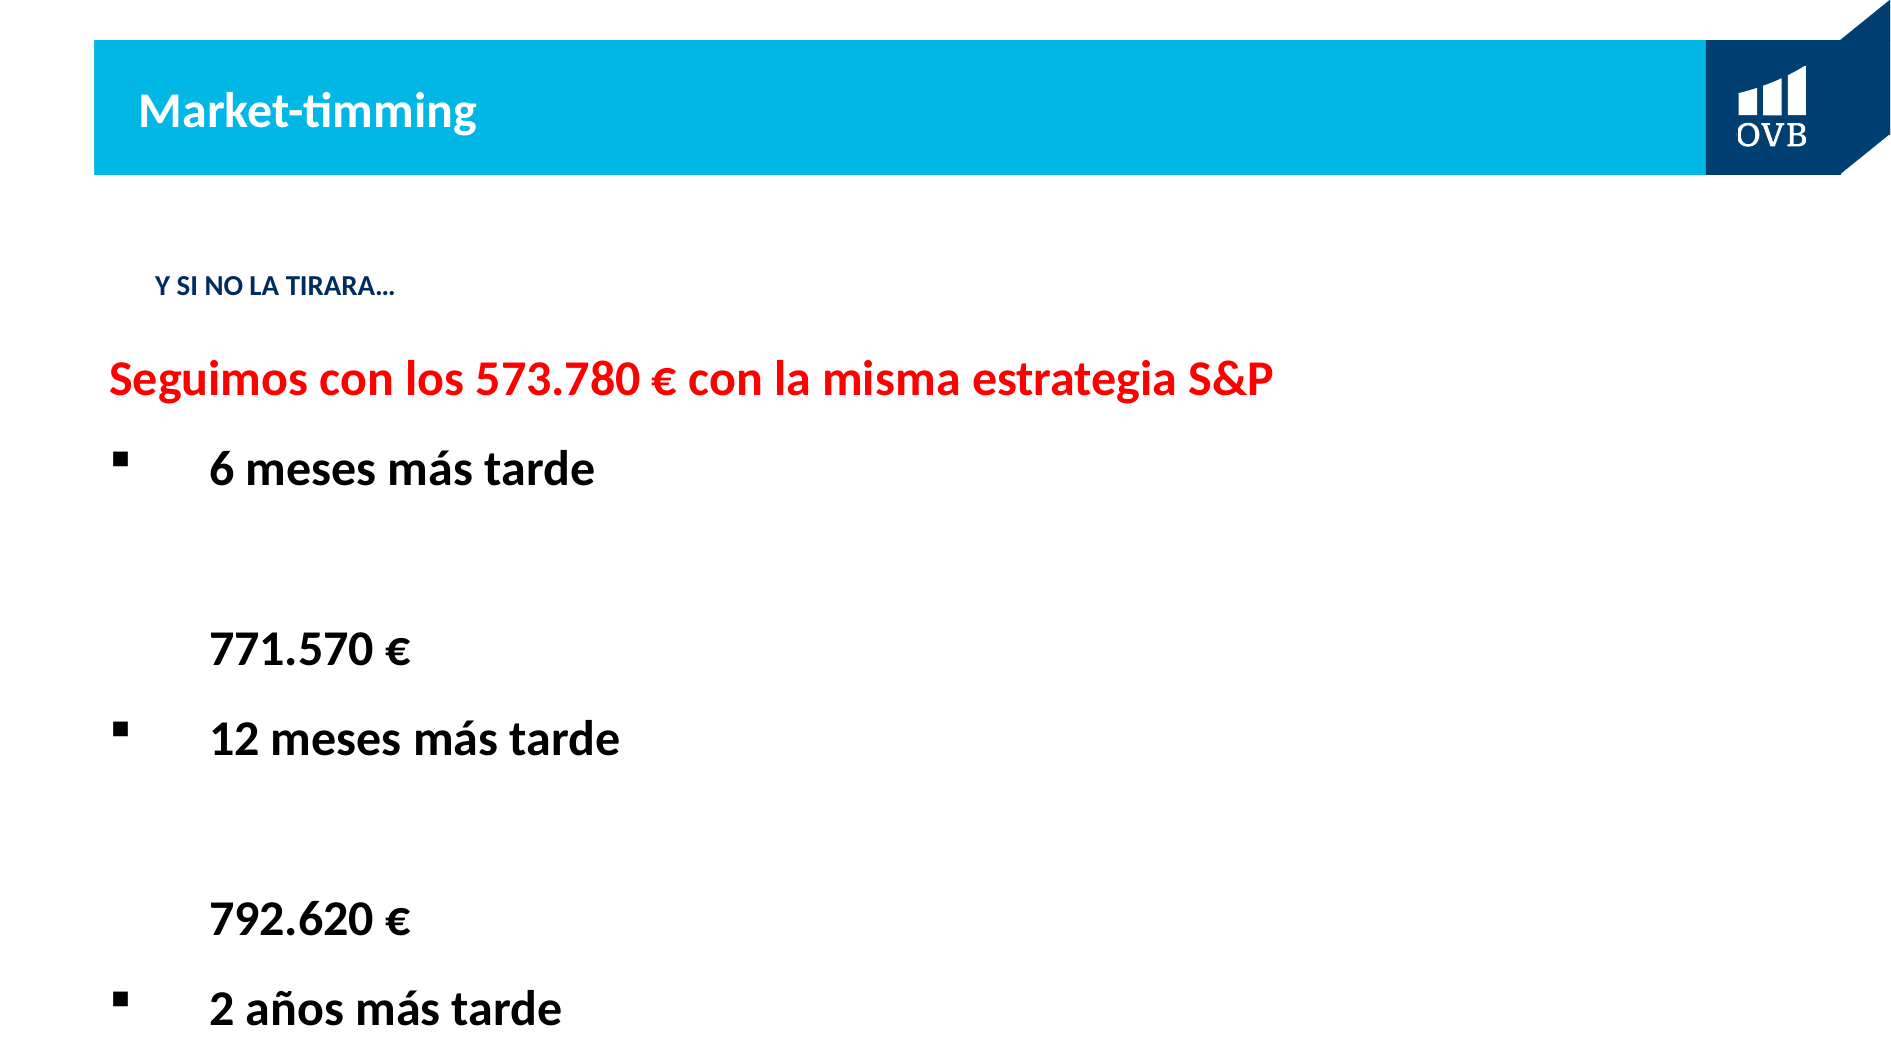

# Market-timming

Y SI NO LA TIRARA…

Seguimos con los 573.780 € con la misma estrategia S&P
6 meses más tarde 	771.570 €
12 meses más tarde	792.620 €
2 años más tarde	1.034.040 €
5 años más tarde	1.247.680 €
10 años más tarde	2.444.370 €